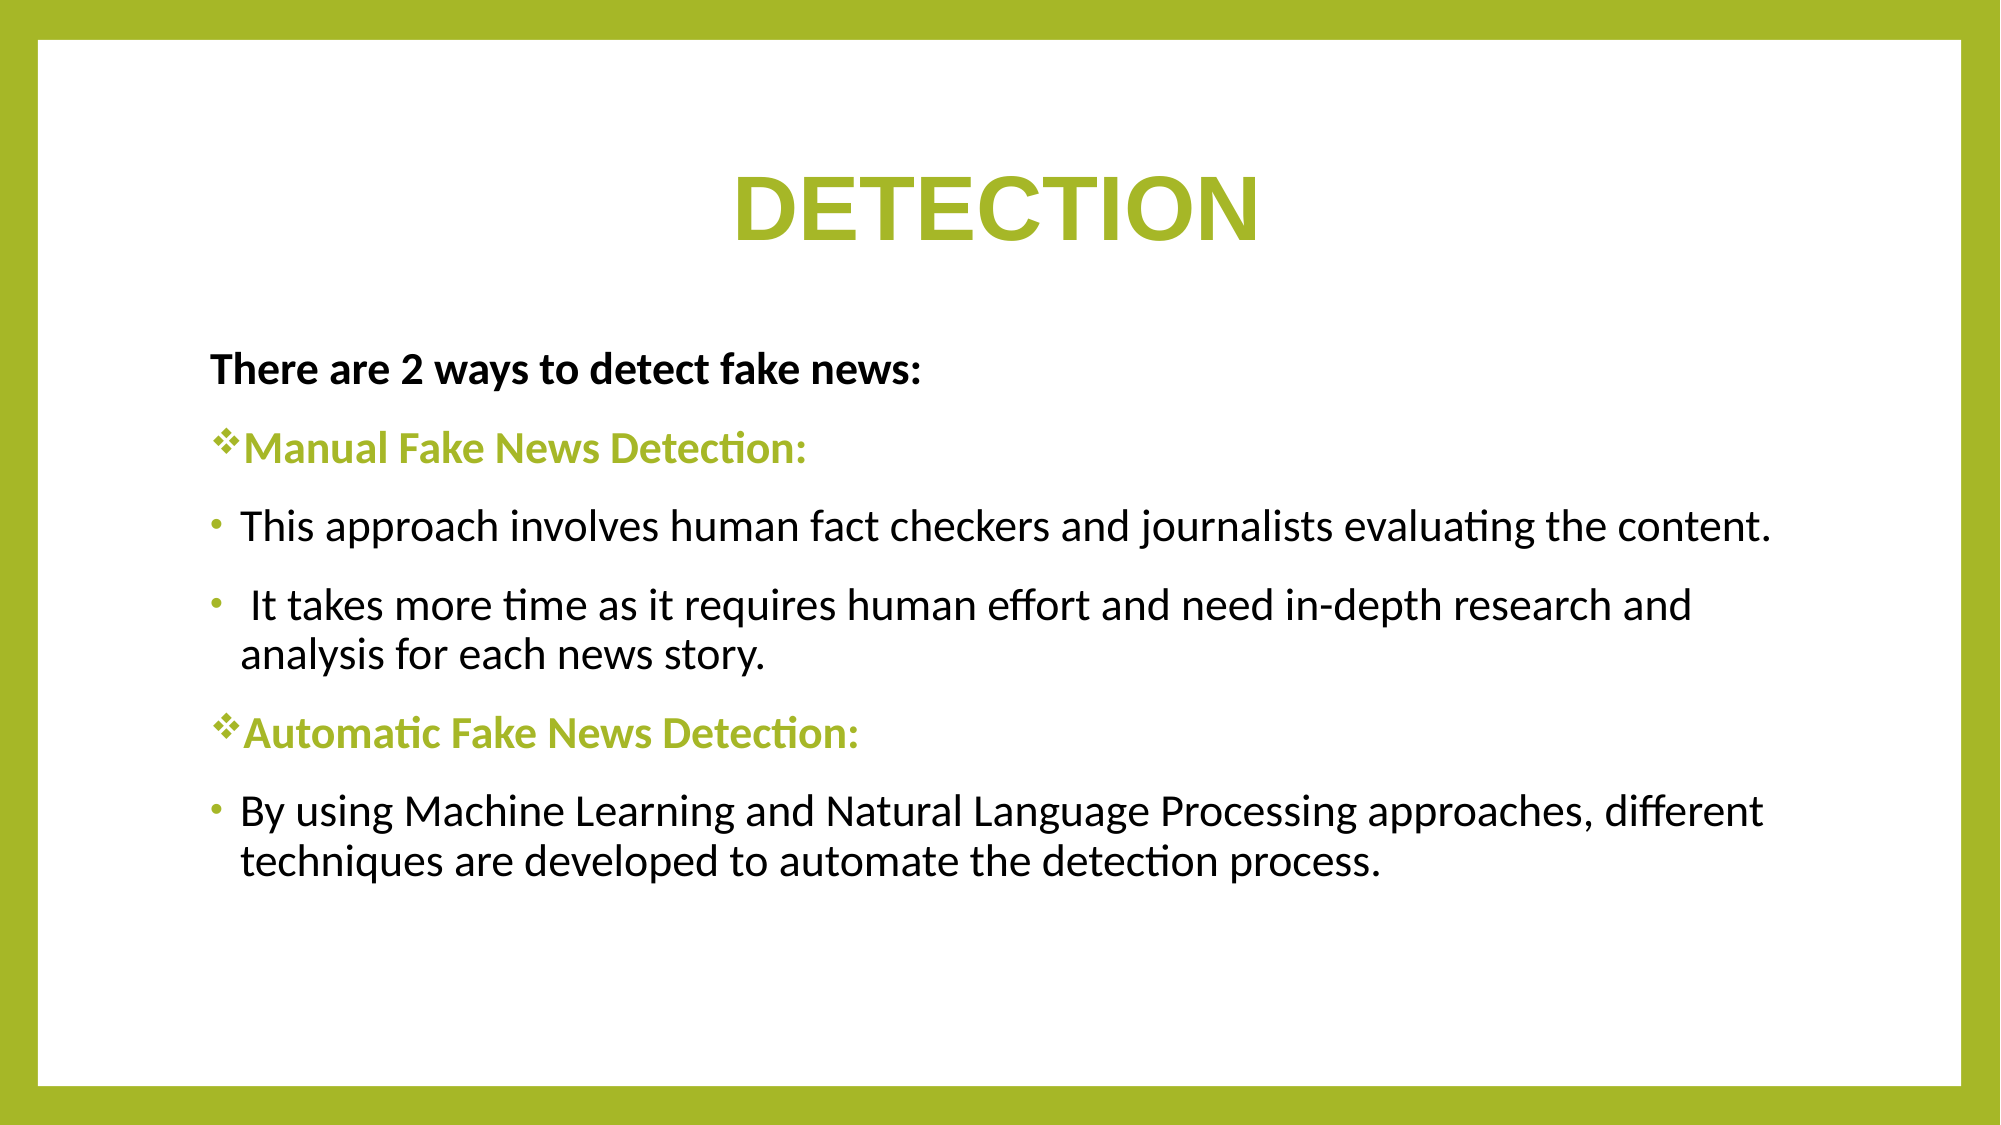

# DETECTION
There are 2 ways to detect fake news:
Manual Fake News Detection:
This approach involves human fact checkers and journalists evaluating the content.
 It takes more time as it requires human effort and need in-depth research and analysis for each news story.
Automatic Fake News Detection:
By using Machine Learning and Natural Language Processing approaches, different techniques are developed to automate the detection process.